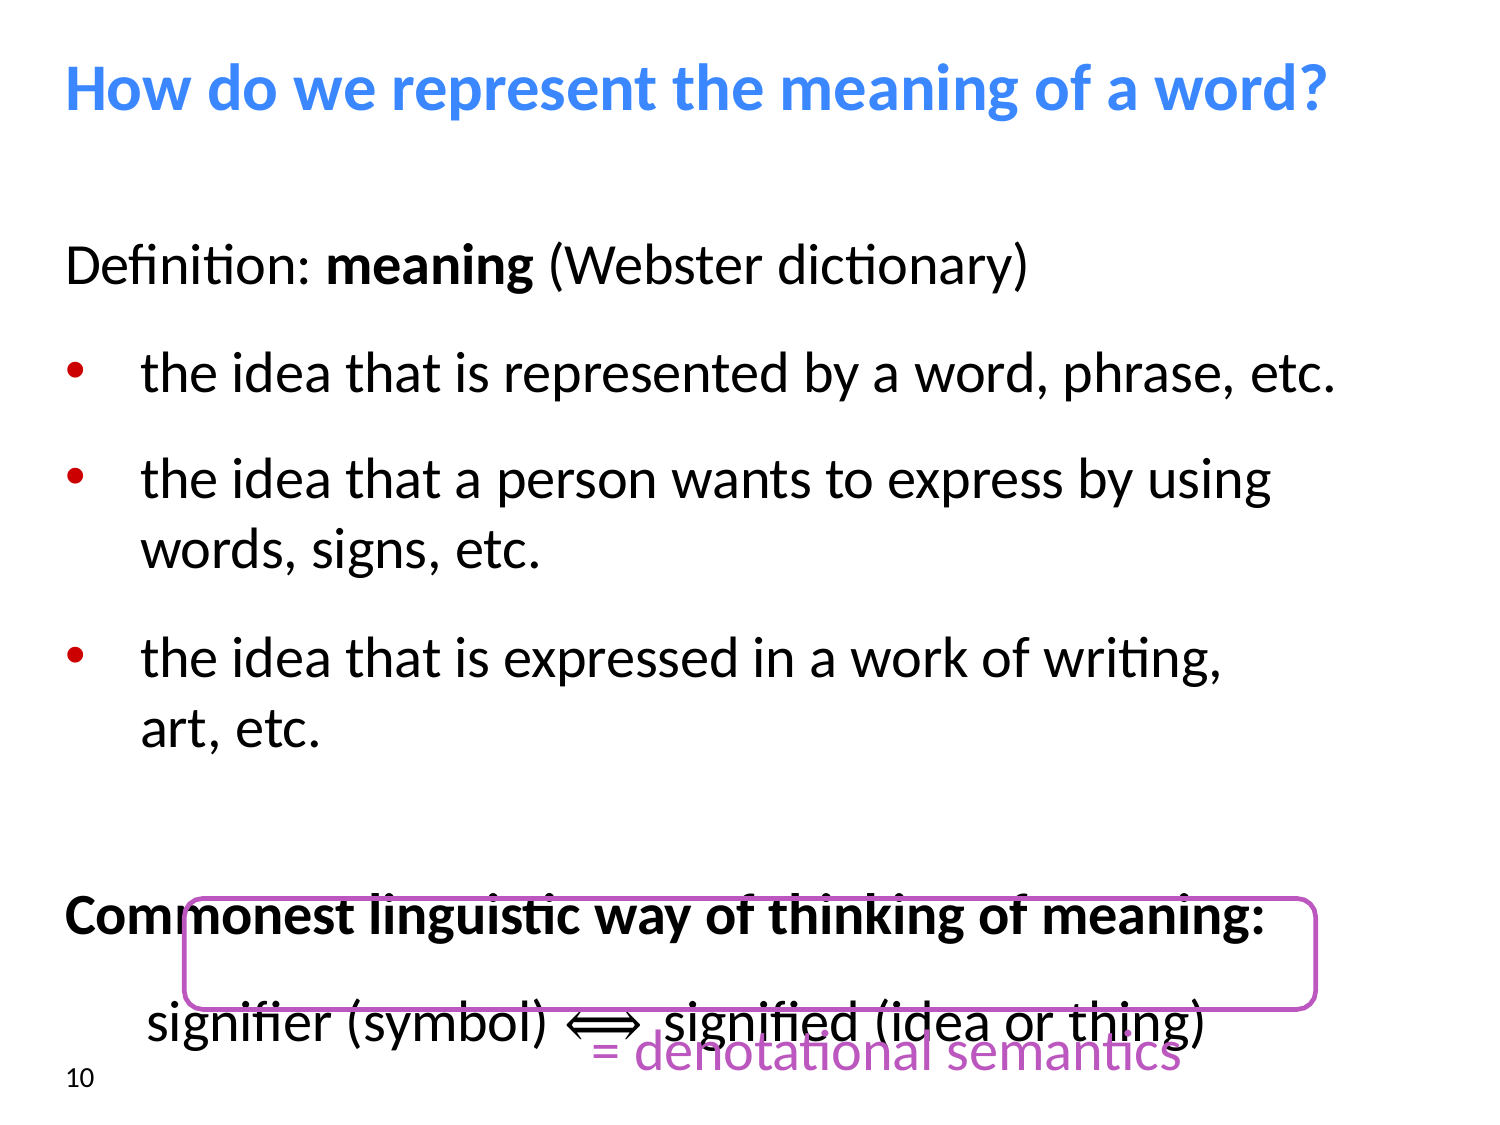

# How do we represent the meaning of a word?
Definition: meaning (Webster dictionary)
the idea that is represented by a word, phrase, etc.
the idea that a person wants to express by using  words, signs, etc.
the idea that is expressed in a work of writing, art, etc.

Commonest linguistic way of thinking of meaning:
signifier (symbol) ⟺ signified (idea or thing)

= denotational semantics
10